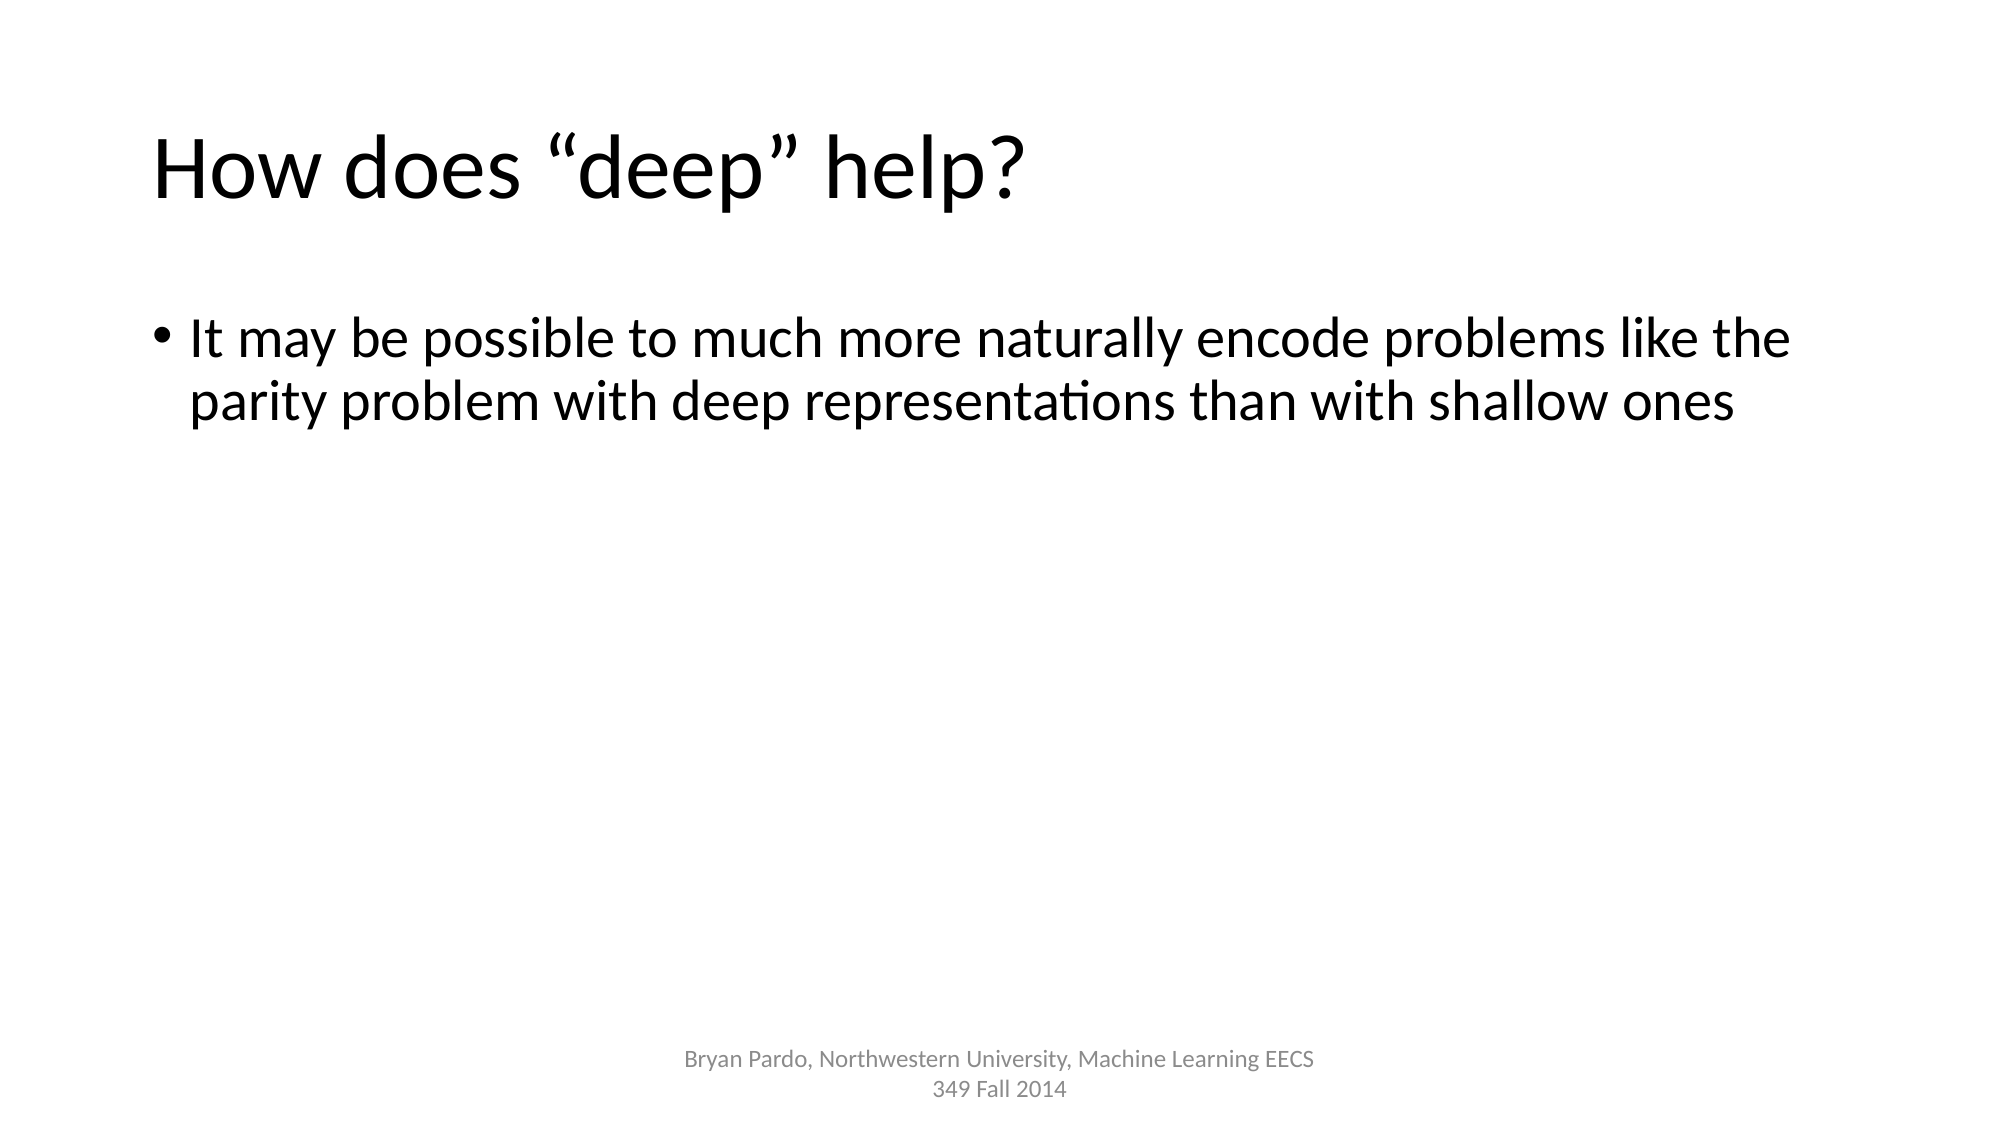

# How does “deep” help?
It may be possible to much more naturally encode problems like the parity problem with deep representations than with shallow ones
Bryan Pardo, Northwestern University, Machine Learning EECS 349 Fall 2014